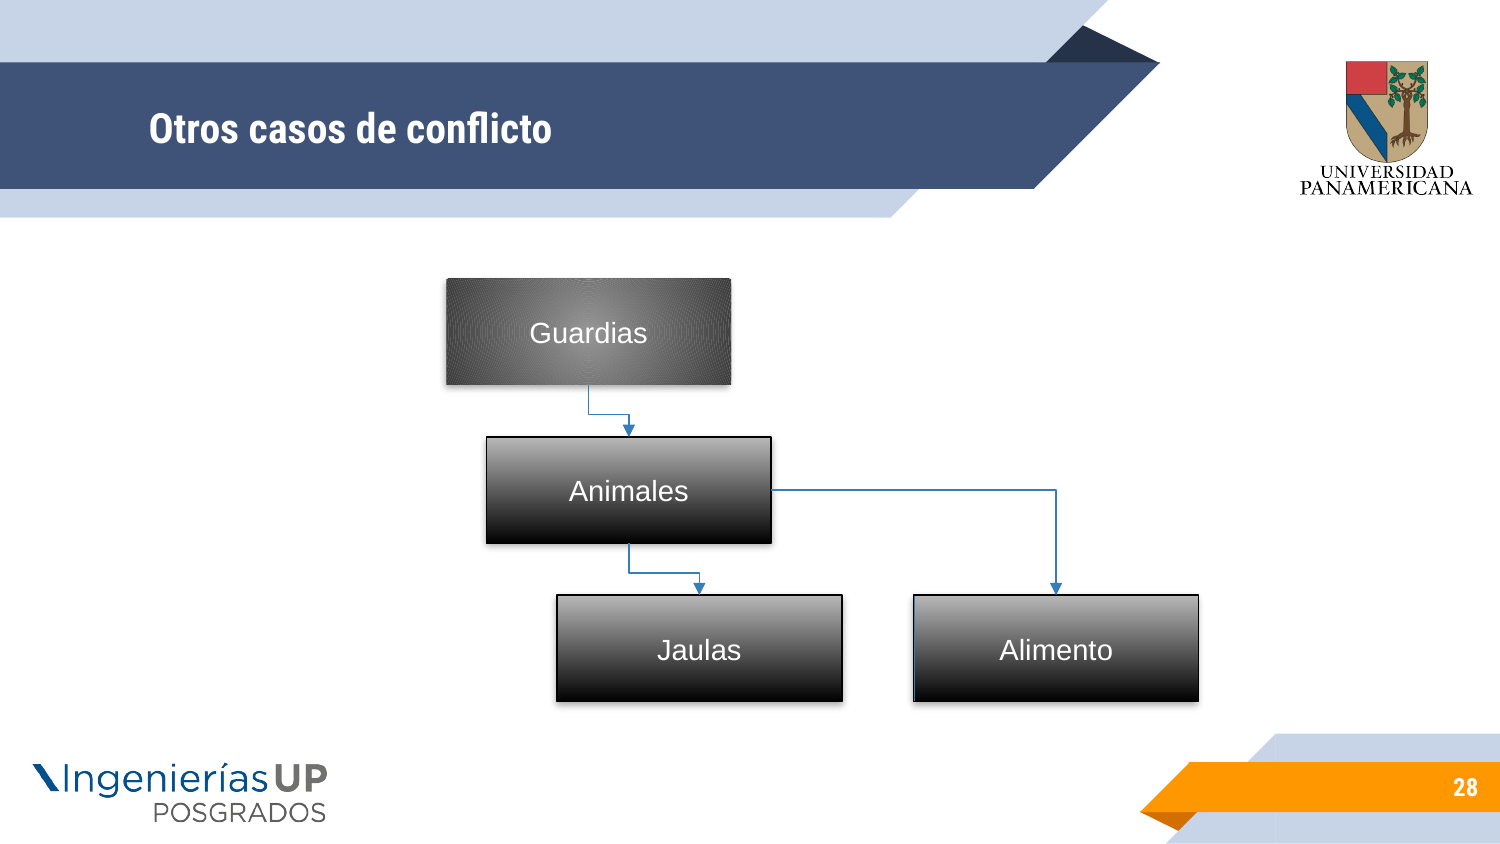

# Otros casos de conflicto
Guardias
Animales
Jaulas
Alimento
28